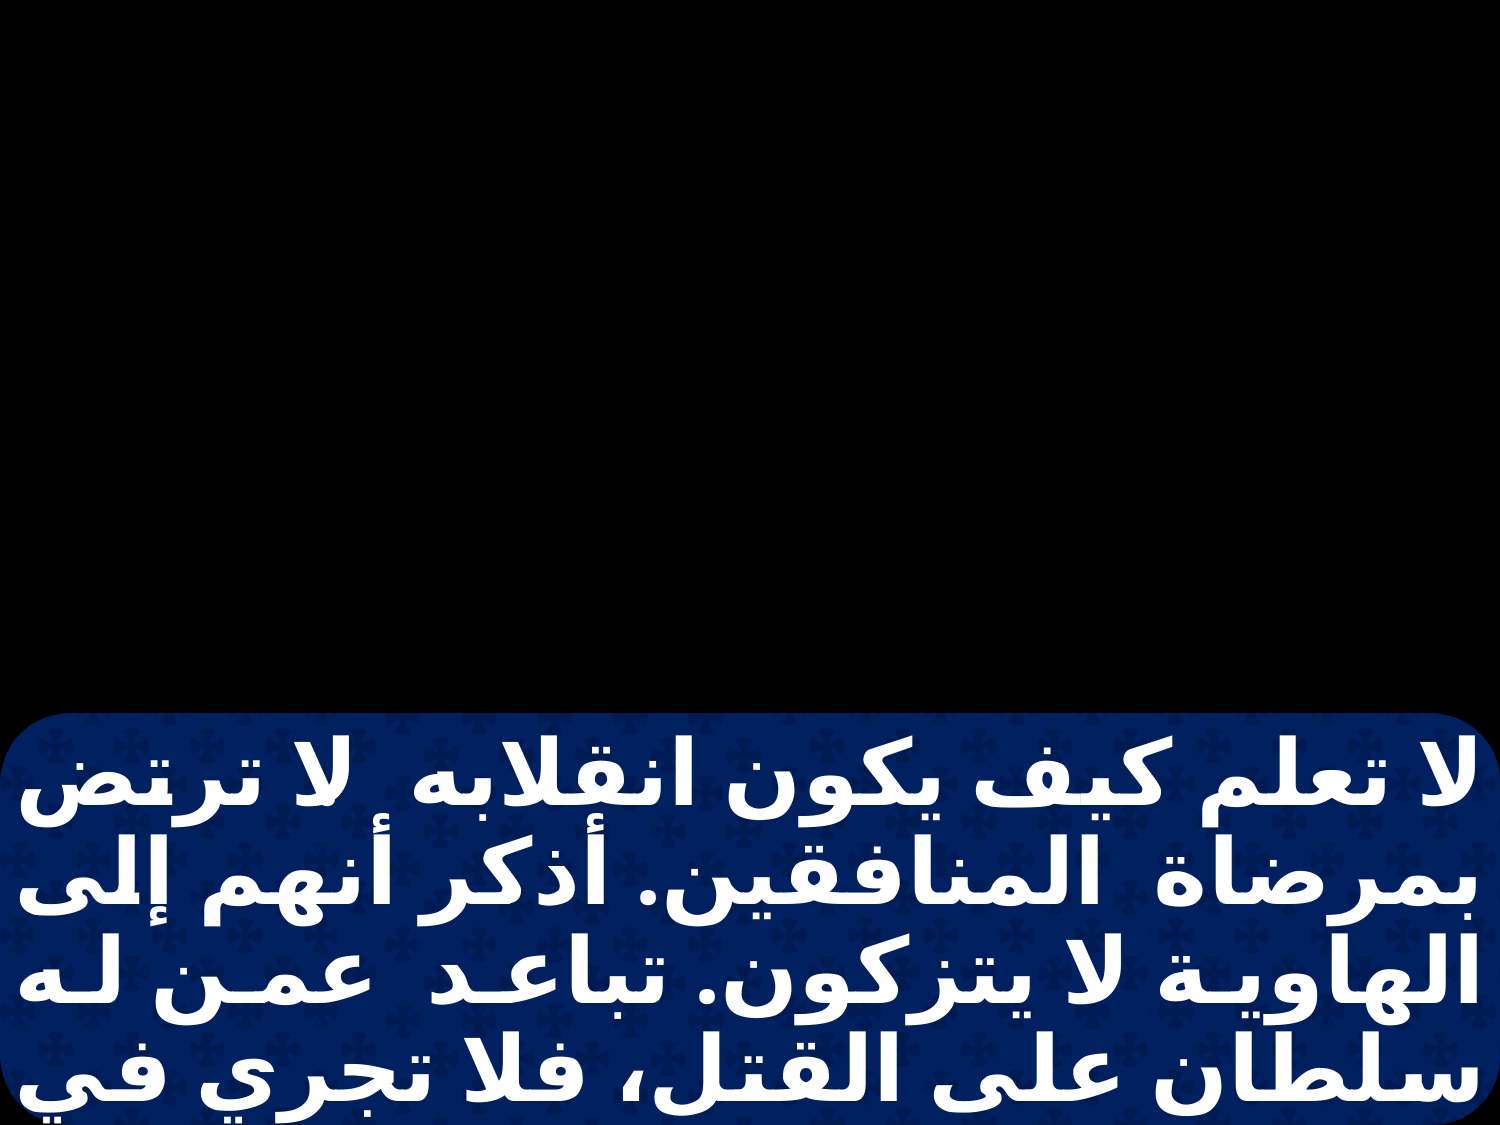

لا تعلم كيف يكون انقلابه. لا ترتض بمرضاة  المنافقين. أذكر أنهم إلى الهاوية لا يتزكون. تباعد  عمن له سلطان على القتل، فلا تجري في خاطرك  مخافة الموت. وإن دنوت منه، فلا تجرم، لئلا يذهب